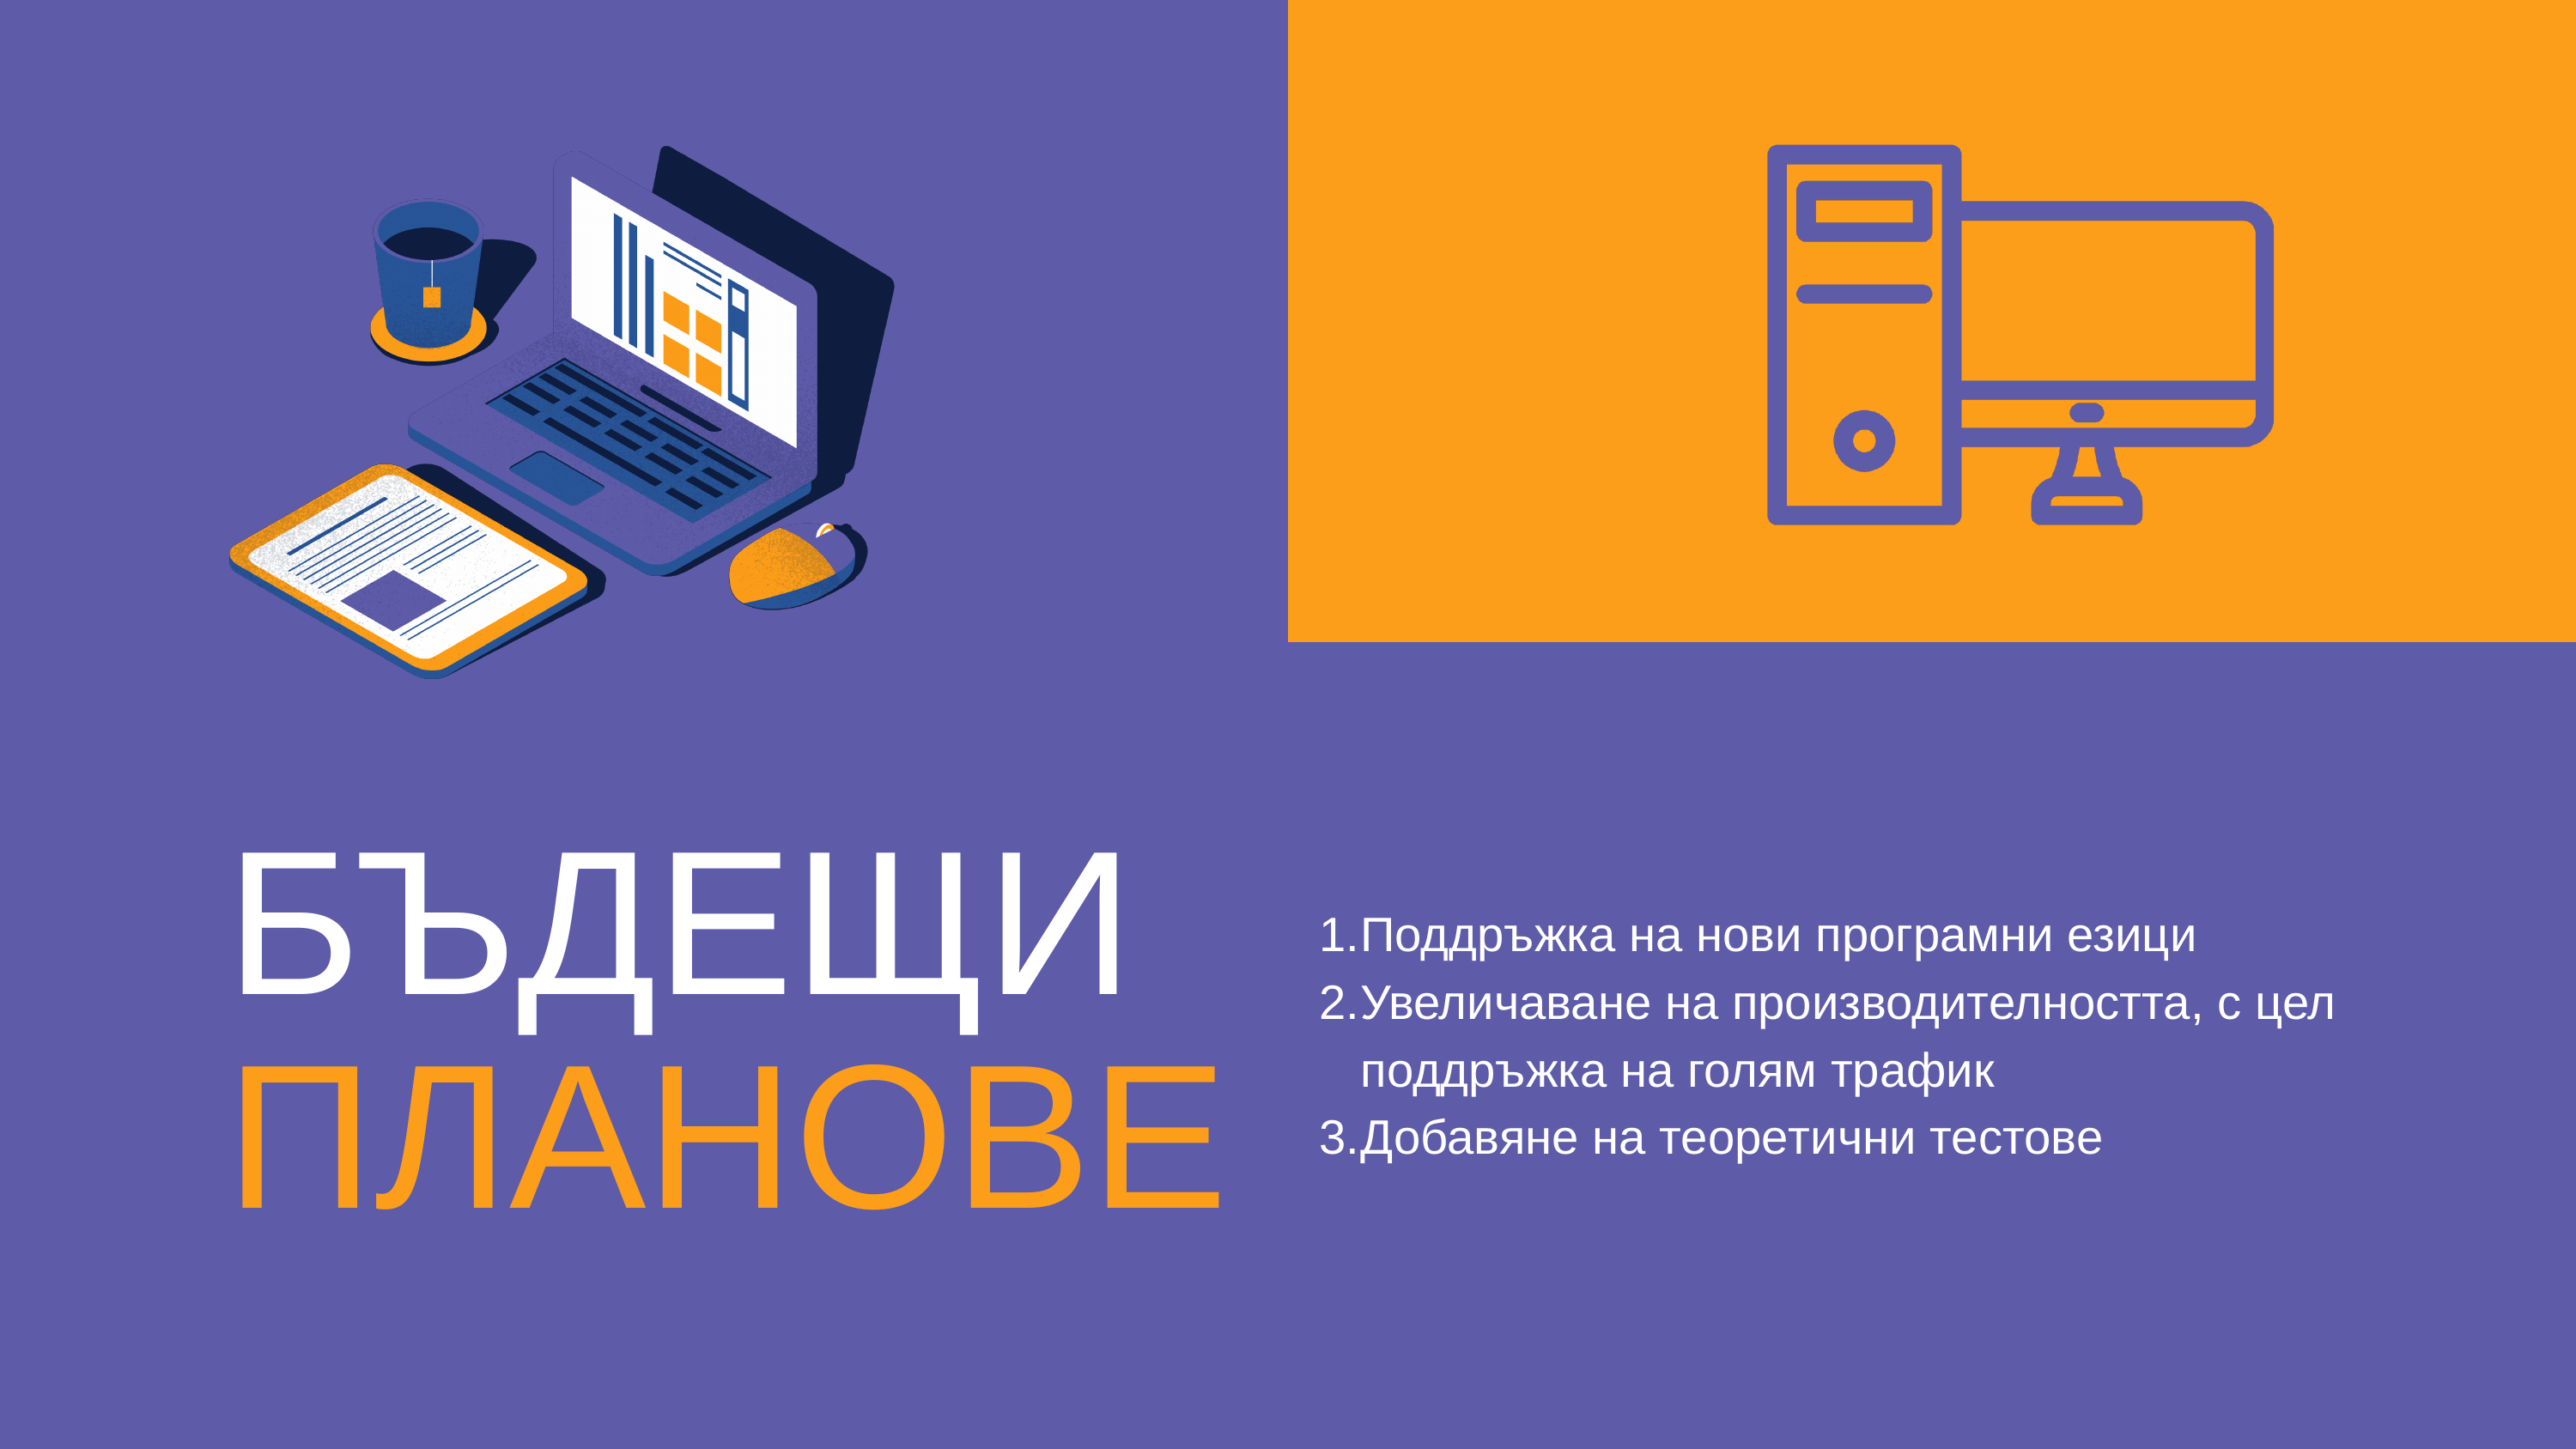

БЪДЕЩИ
Поддръжка на нови програмни езици
Увеличаване на производителността, с цел поддръжка на голям трафик
Добавяне на теорeтични тестове
ПЛАНОВЕ